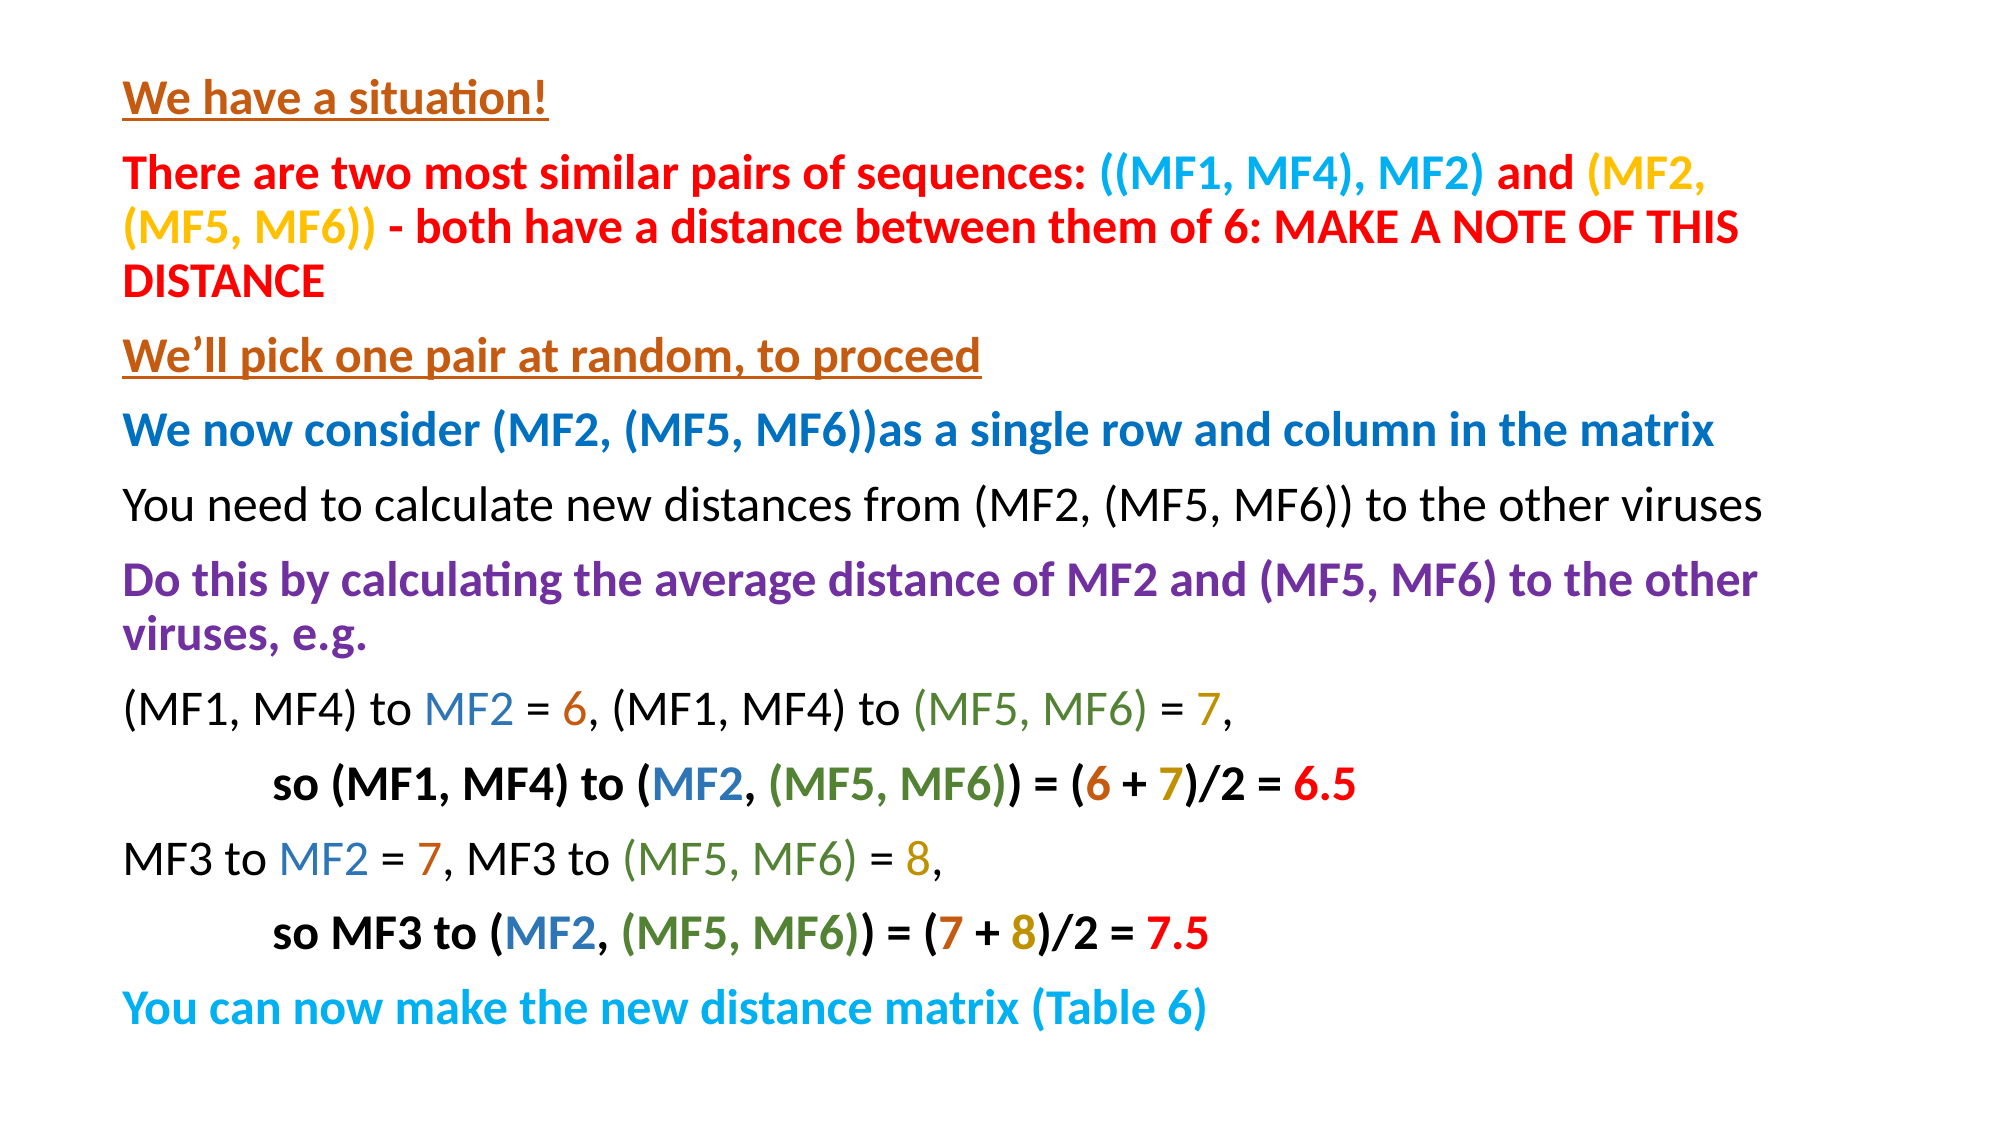

We have a situation!
There are two most similar pairs of sequences: ((MF1, MF4), MF2) and (MF2, (MF5, MF6)) - both have a distance between them of 6: MAKE A NOTE OF THIS DISTANCE
We’ll pick one pair at random, to proceed
We now consider (MF2, (MF5, MF6))as a single row and column in the matrix
You need to calculate new distances from (MF2, (MF5, MF6)) to the other viruses
Do this by calculating the average distance of MF2 and (MF5, MF6) to the other viruses, e.g.
(MF1, MF4) to MF2 = 6, (MF1, MF4) to (MF5, MF6) = 7,
	so (MF1, MF4) to (MF2, (MF5, MF6)) = (6 + 7)/2 = 6.5
MF3 to MF2 = 7, MF3 to (MF5, MF6) = 8,
	so MF3 to (MF2, (MF5, MF6)) = (7 + 8)/2 = 7.5
You can now make the new distance matrix (Table 6)